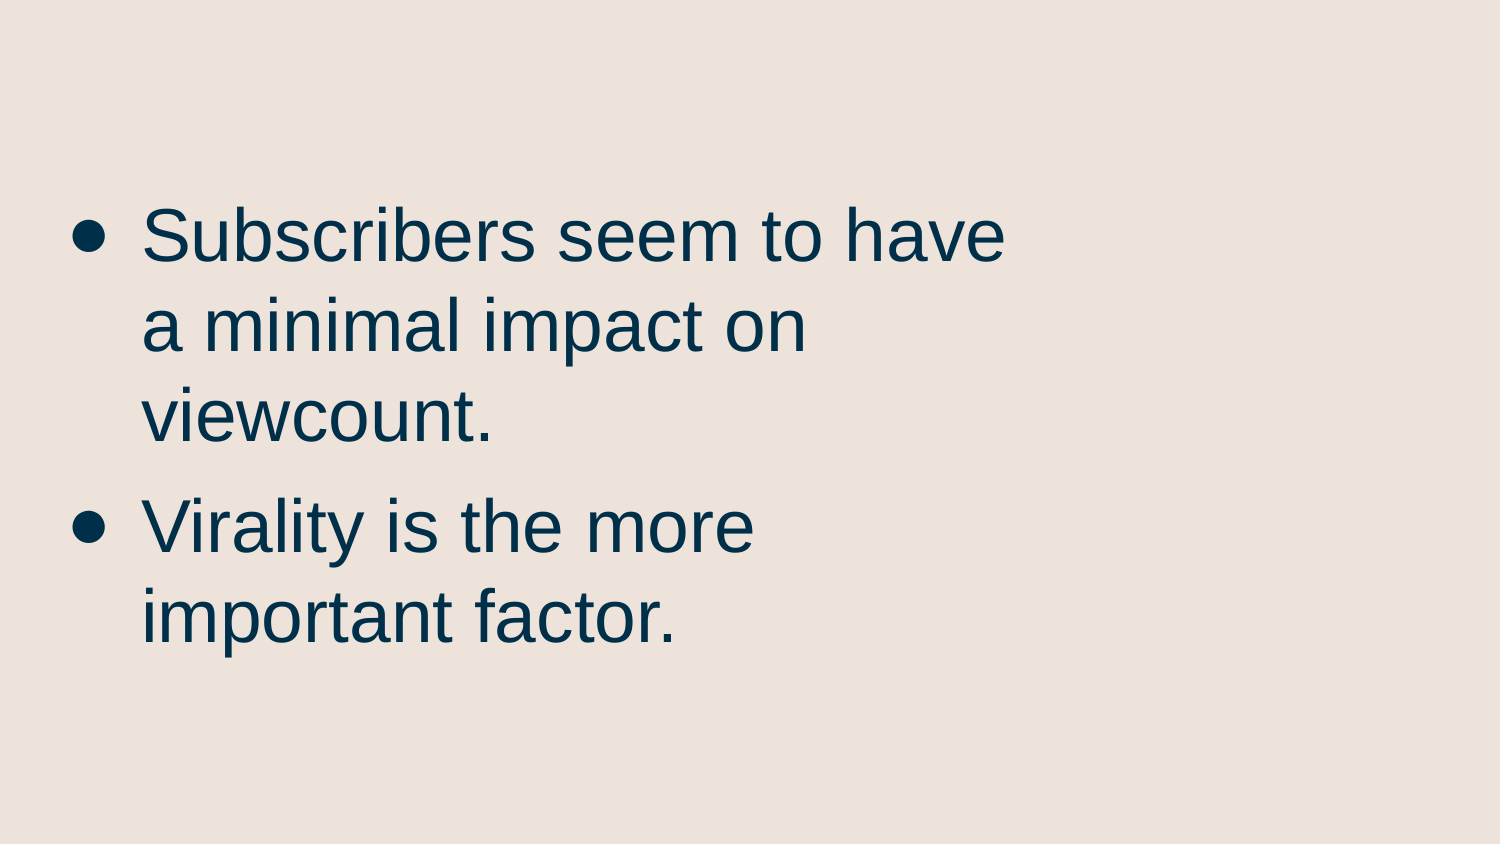

# Subscribers seem to have a minimal impact on viewcount.
Virality is the more important factor.